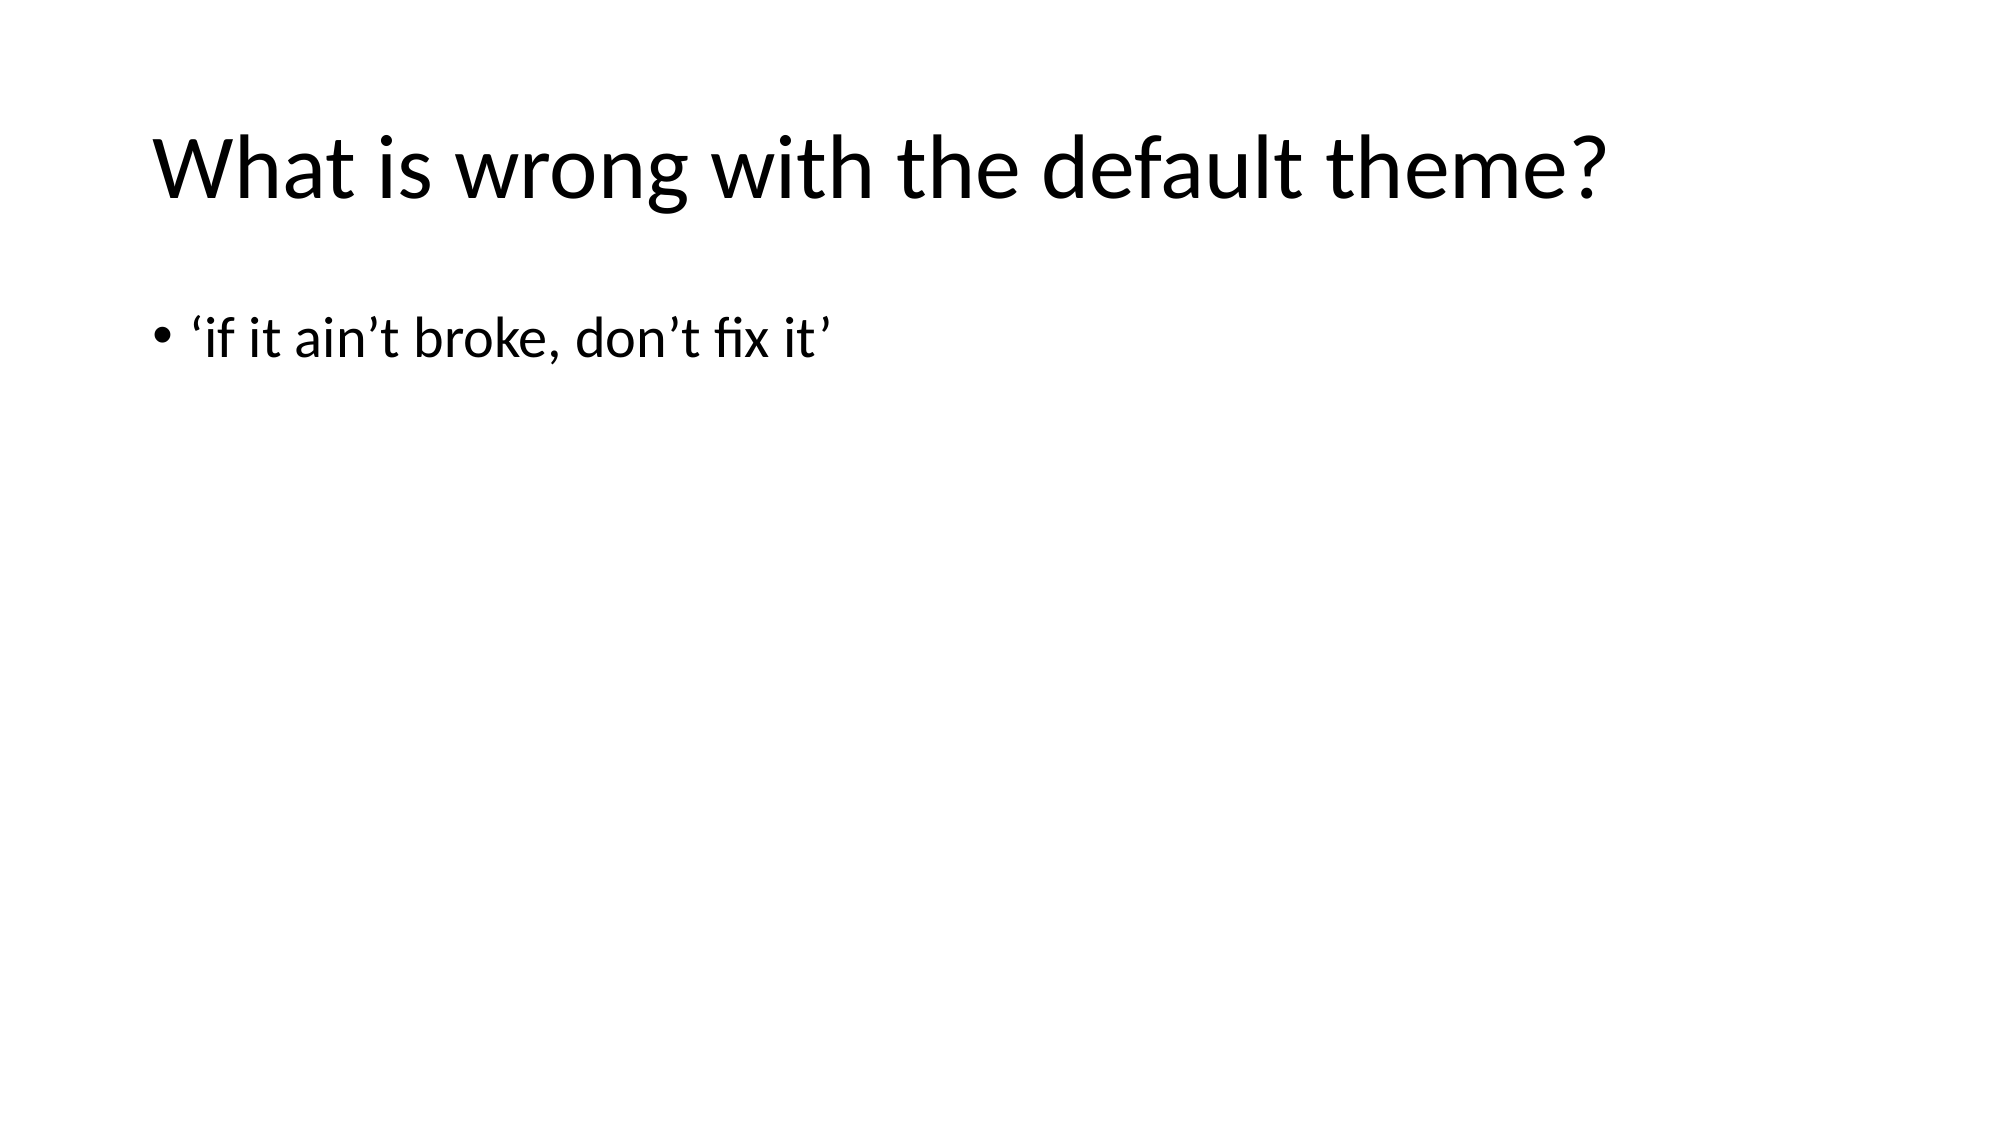

# What is wrong with the default theme?
‘if it ain’t broke, don’t fix it’